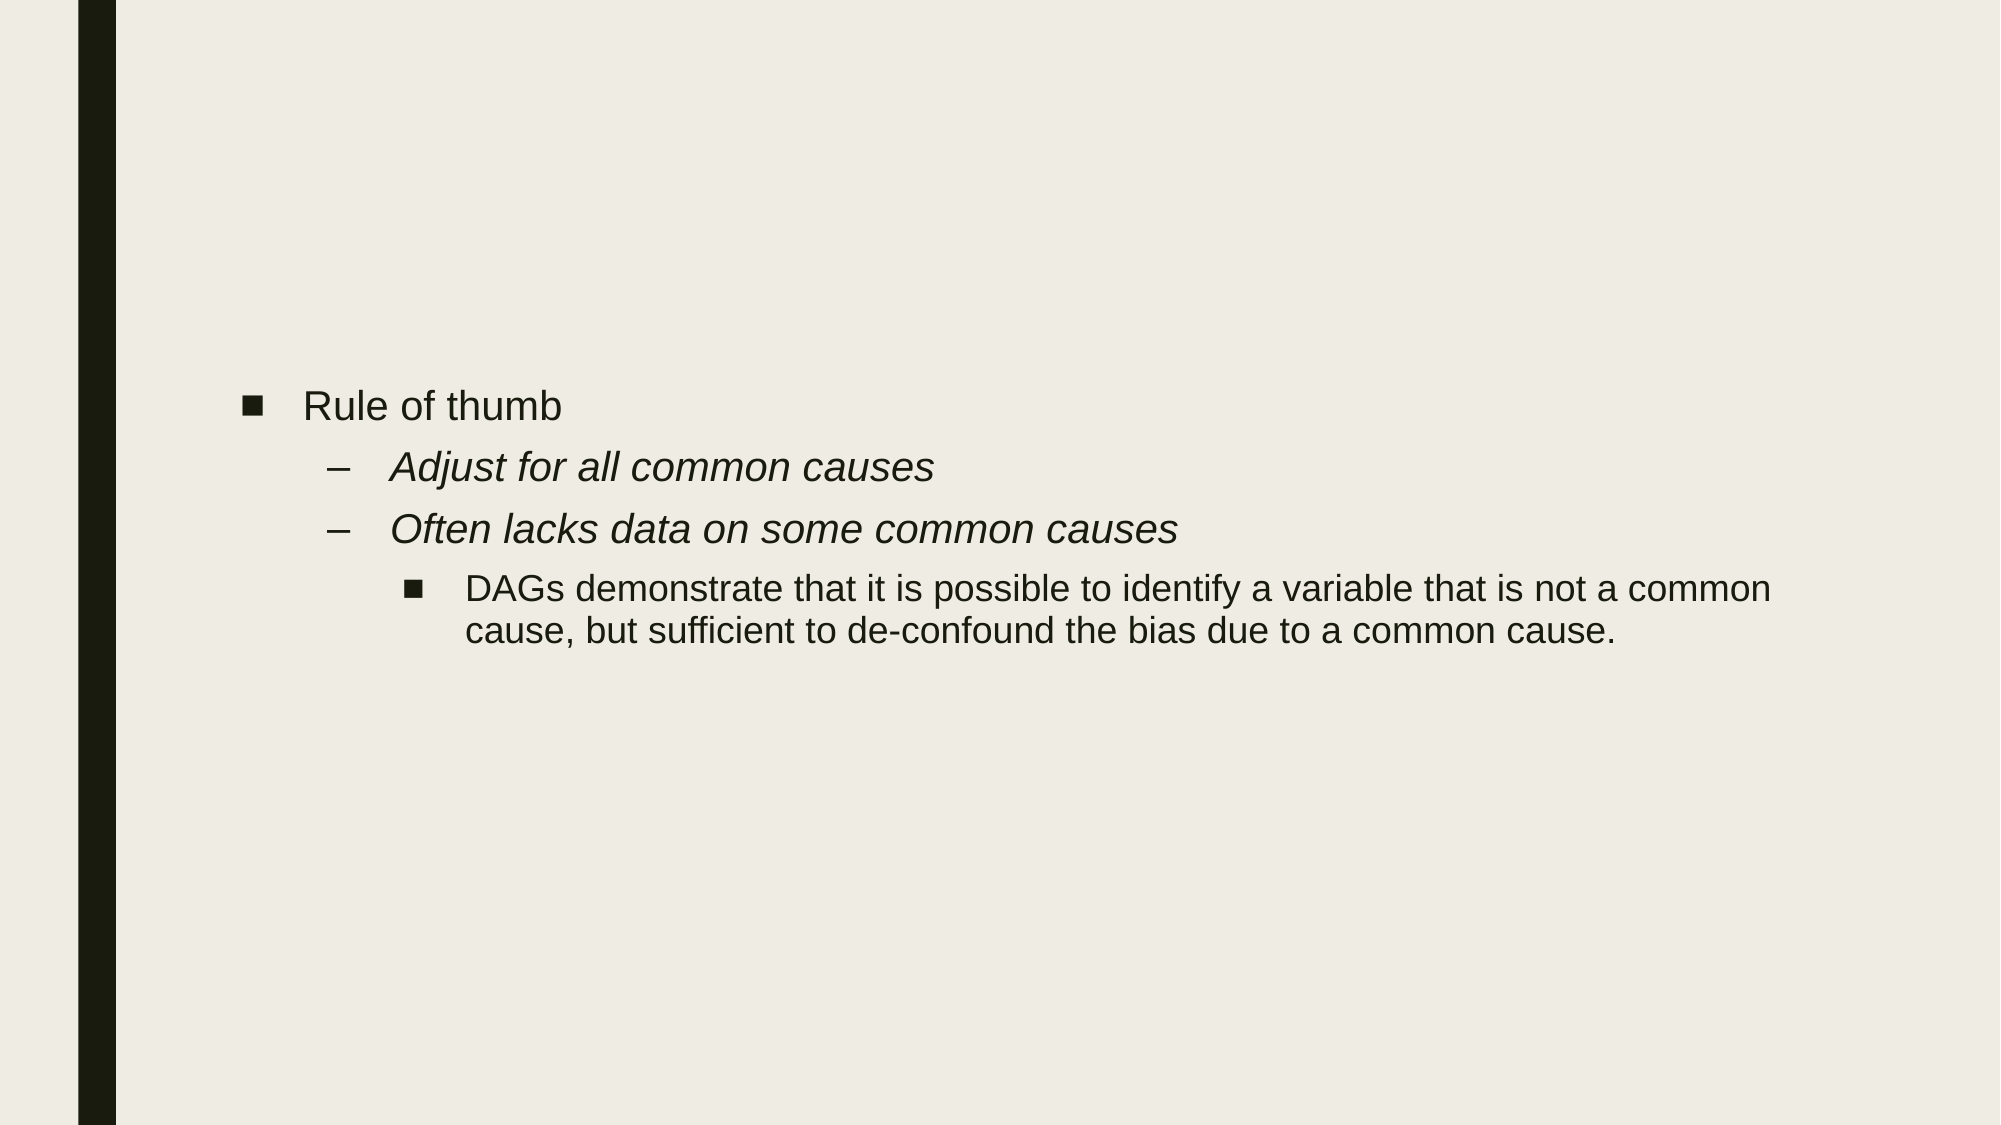

#
Rule of thumb
Adjust for all common causes
Often lacks data on some common causes
DAGs demonstrate that it is possible to identify a variable that is not a common cause, but sufficient to de-confound the bias due to a common cause.